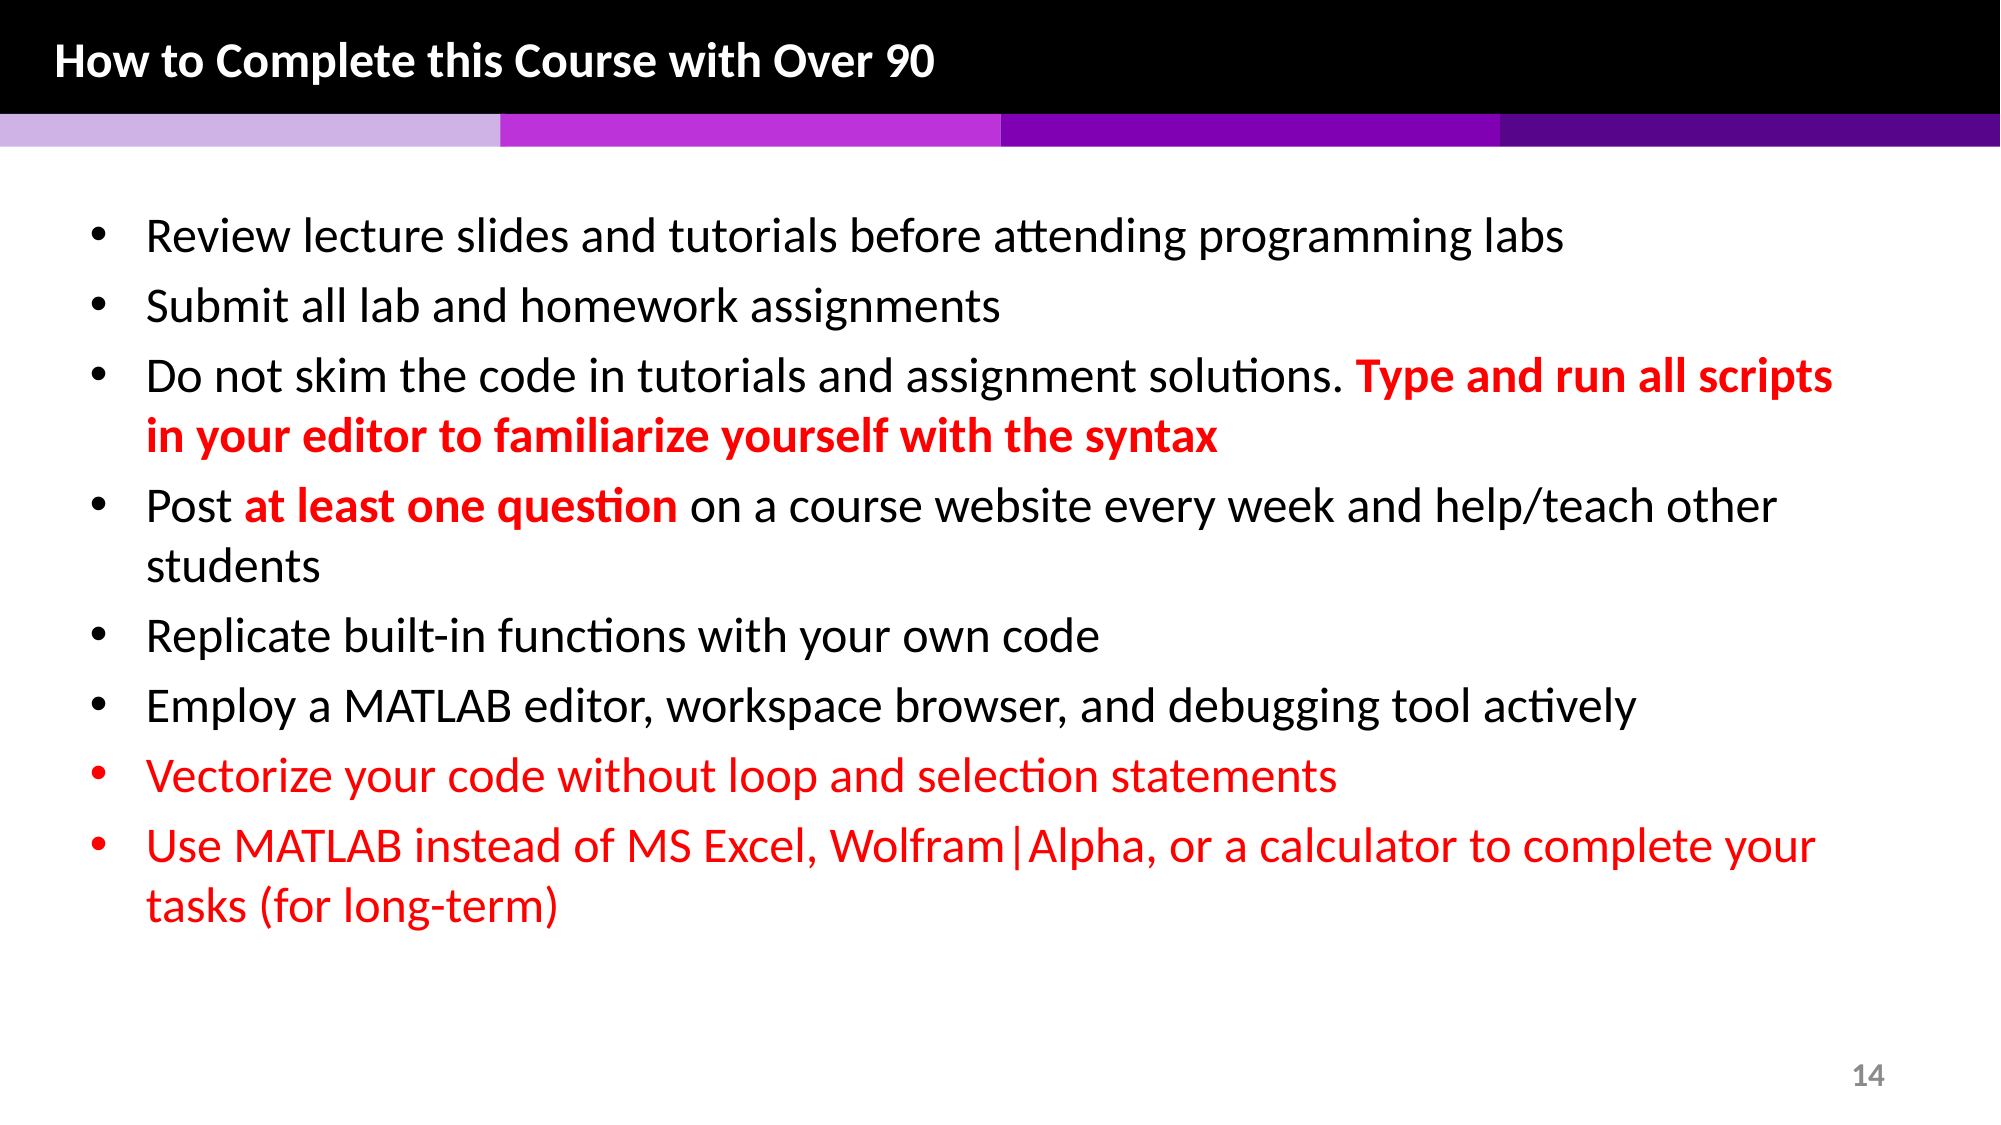

How to Complete this Course with Over 90
Review lecture slides and tutorials before attending programming labs
Submit all lab and homework assignments
Do not skim the code in tutorials and assignment solutions. Type and run all scripts in your editor to familiarize yourself with the syntax
Post at least one question on a course website every week and help/teach other students
Replicate built-in functions with your own code
Employ a MATLAB editor, workspace browser, and debugging tool actively
Vectorize your code without loop and selection statements
Use MATLAB instead of MS Excel, Wolfram|Alpha, or a calculator to complete your tasks (for long-term)